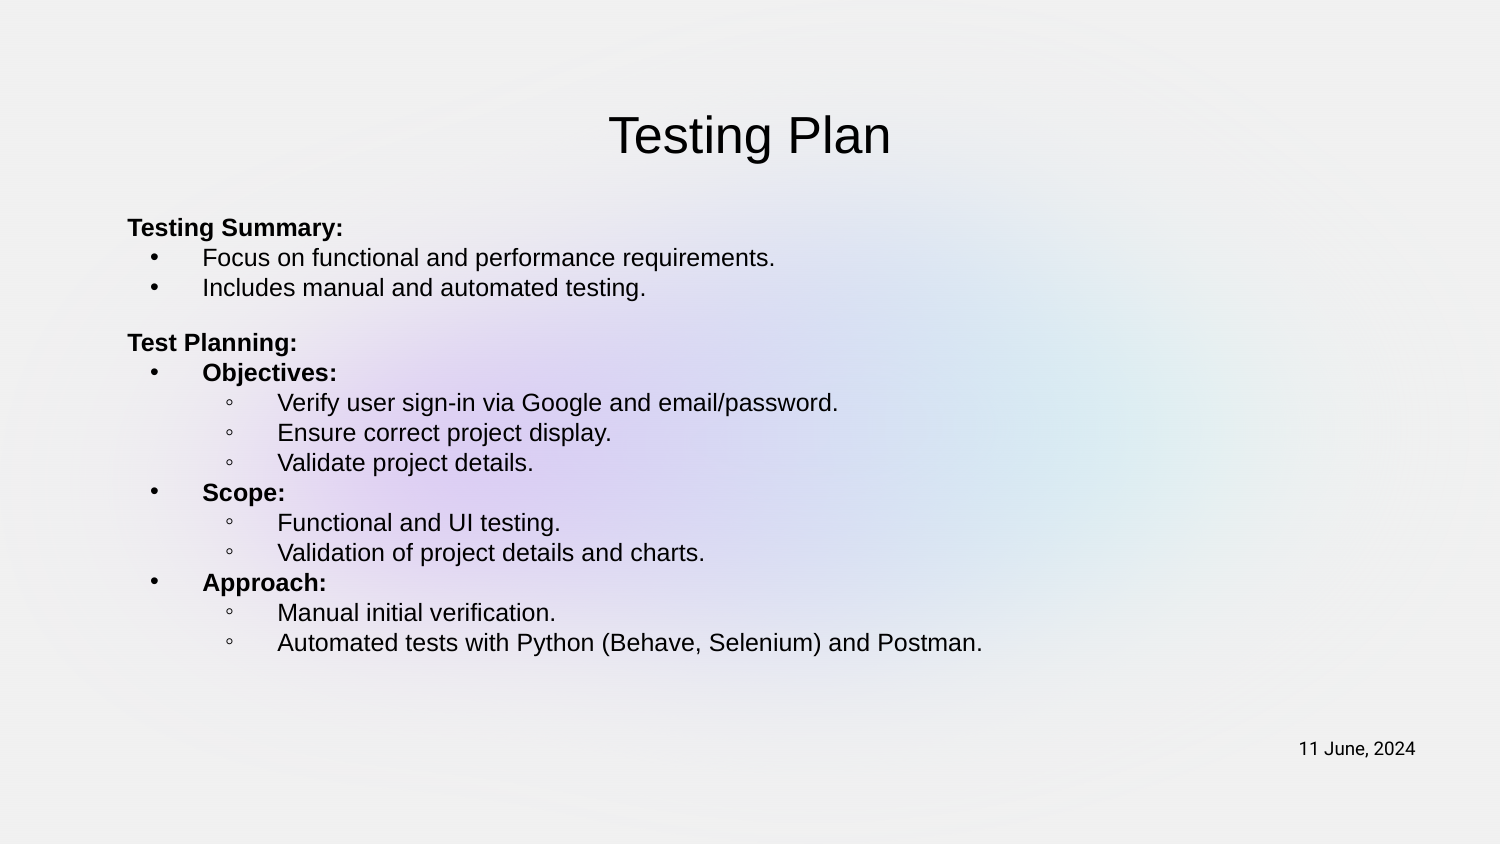

Testing Plan

Testing Summary:
Focus on functional and performance requirements.
Includes manual and automated testing.
Test Planning:
Objectives:
Verify user sign-in via Google and email/password.
Ensure correct project display.
Validate project details.
Scope:
Functional and UI testing.
Validation of project details and charts.
Approach:
Manual initial verification.
Automated tests with Python (Behave, Selenium) and Postman.

11 June, 2024